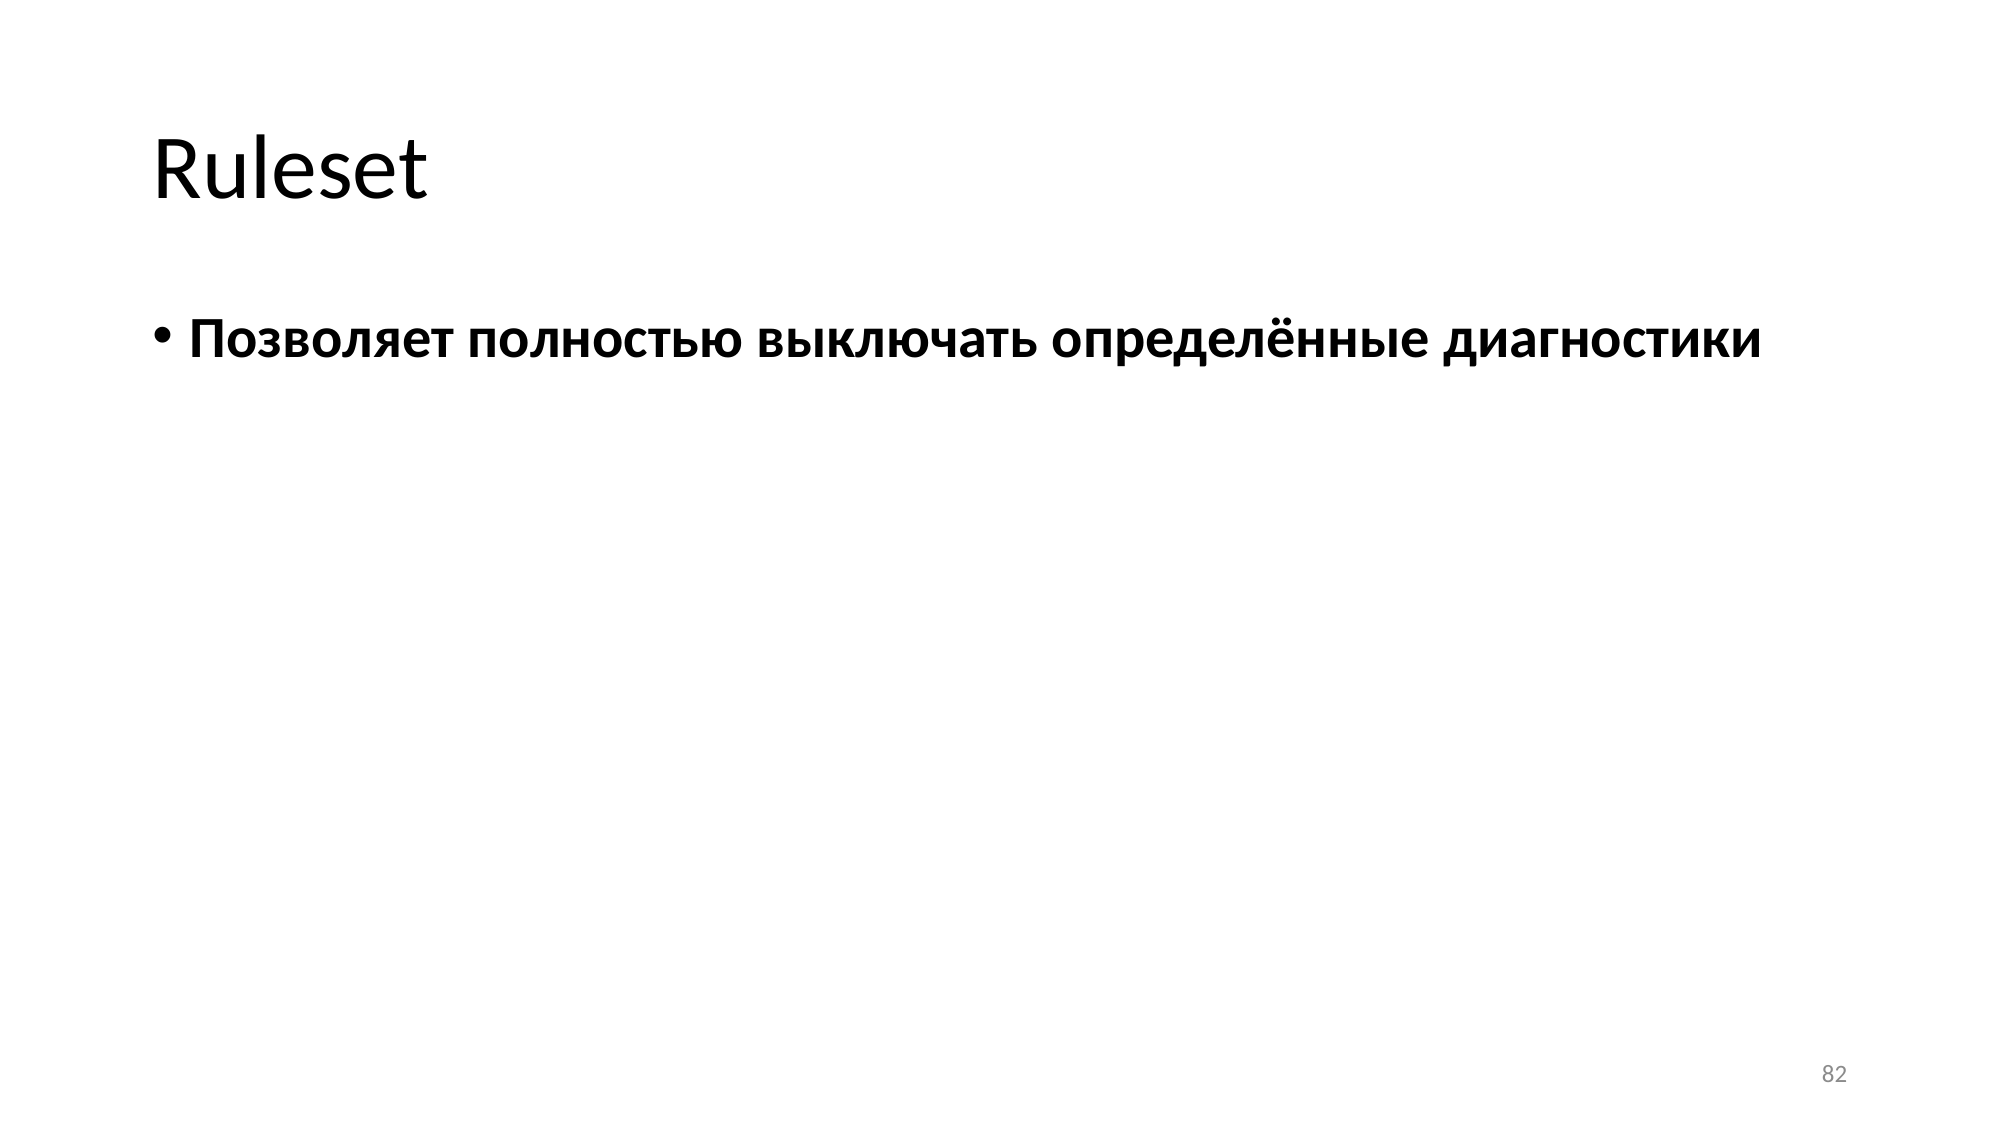

# Ruleset
Позволяет полностью выключать определённые диагностики
82